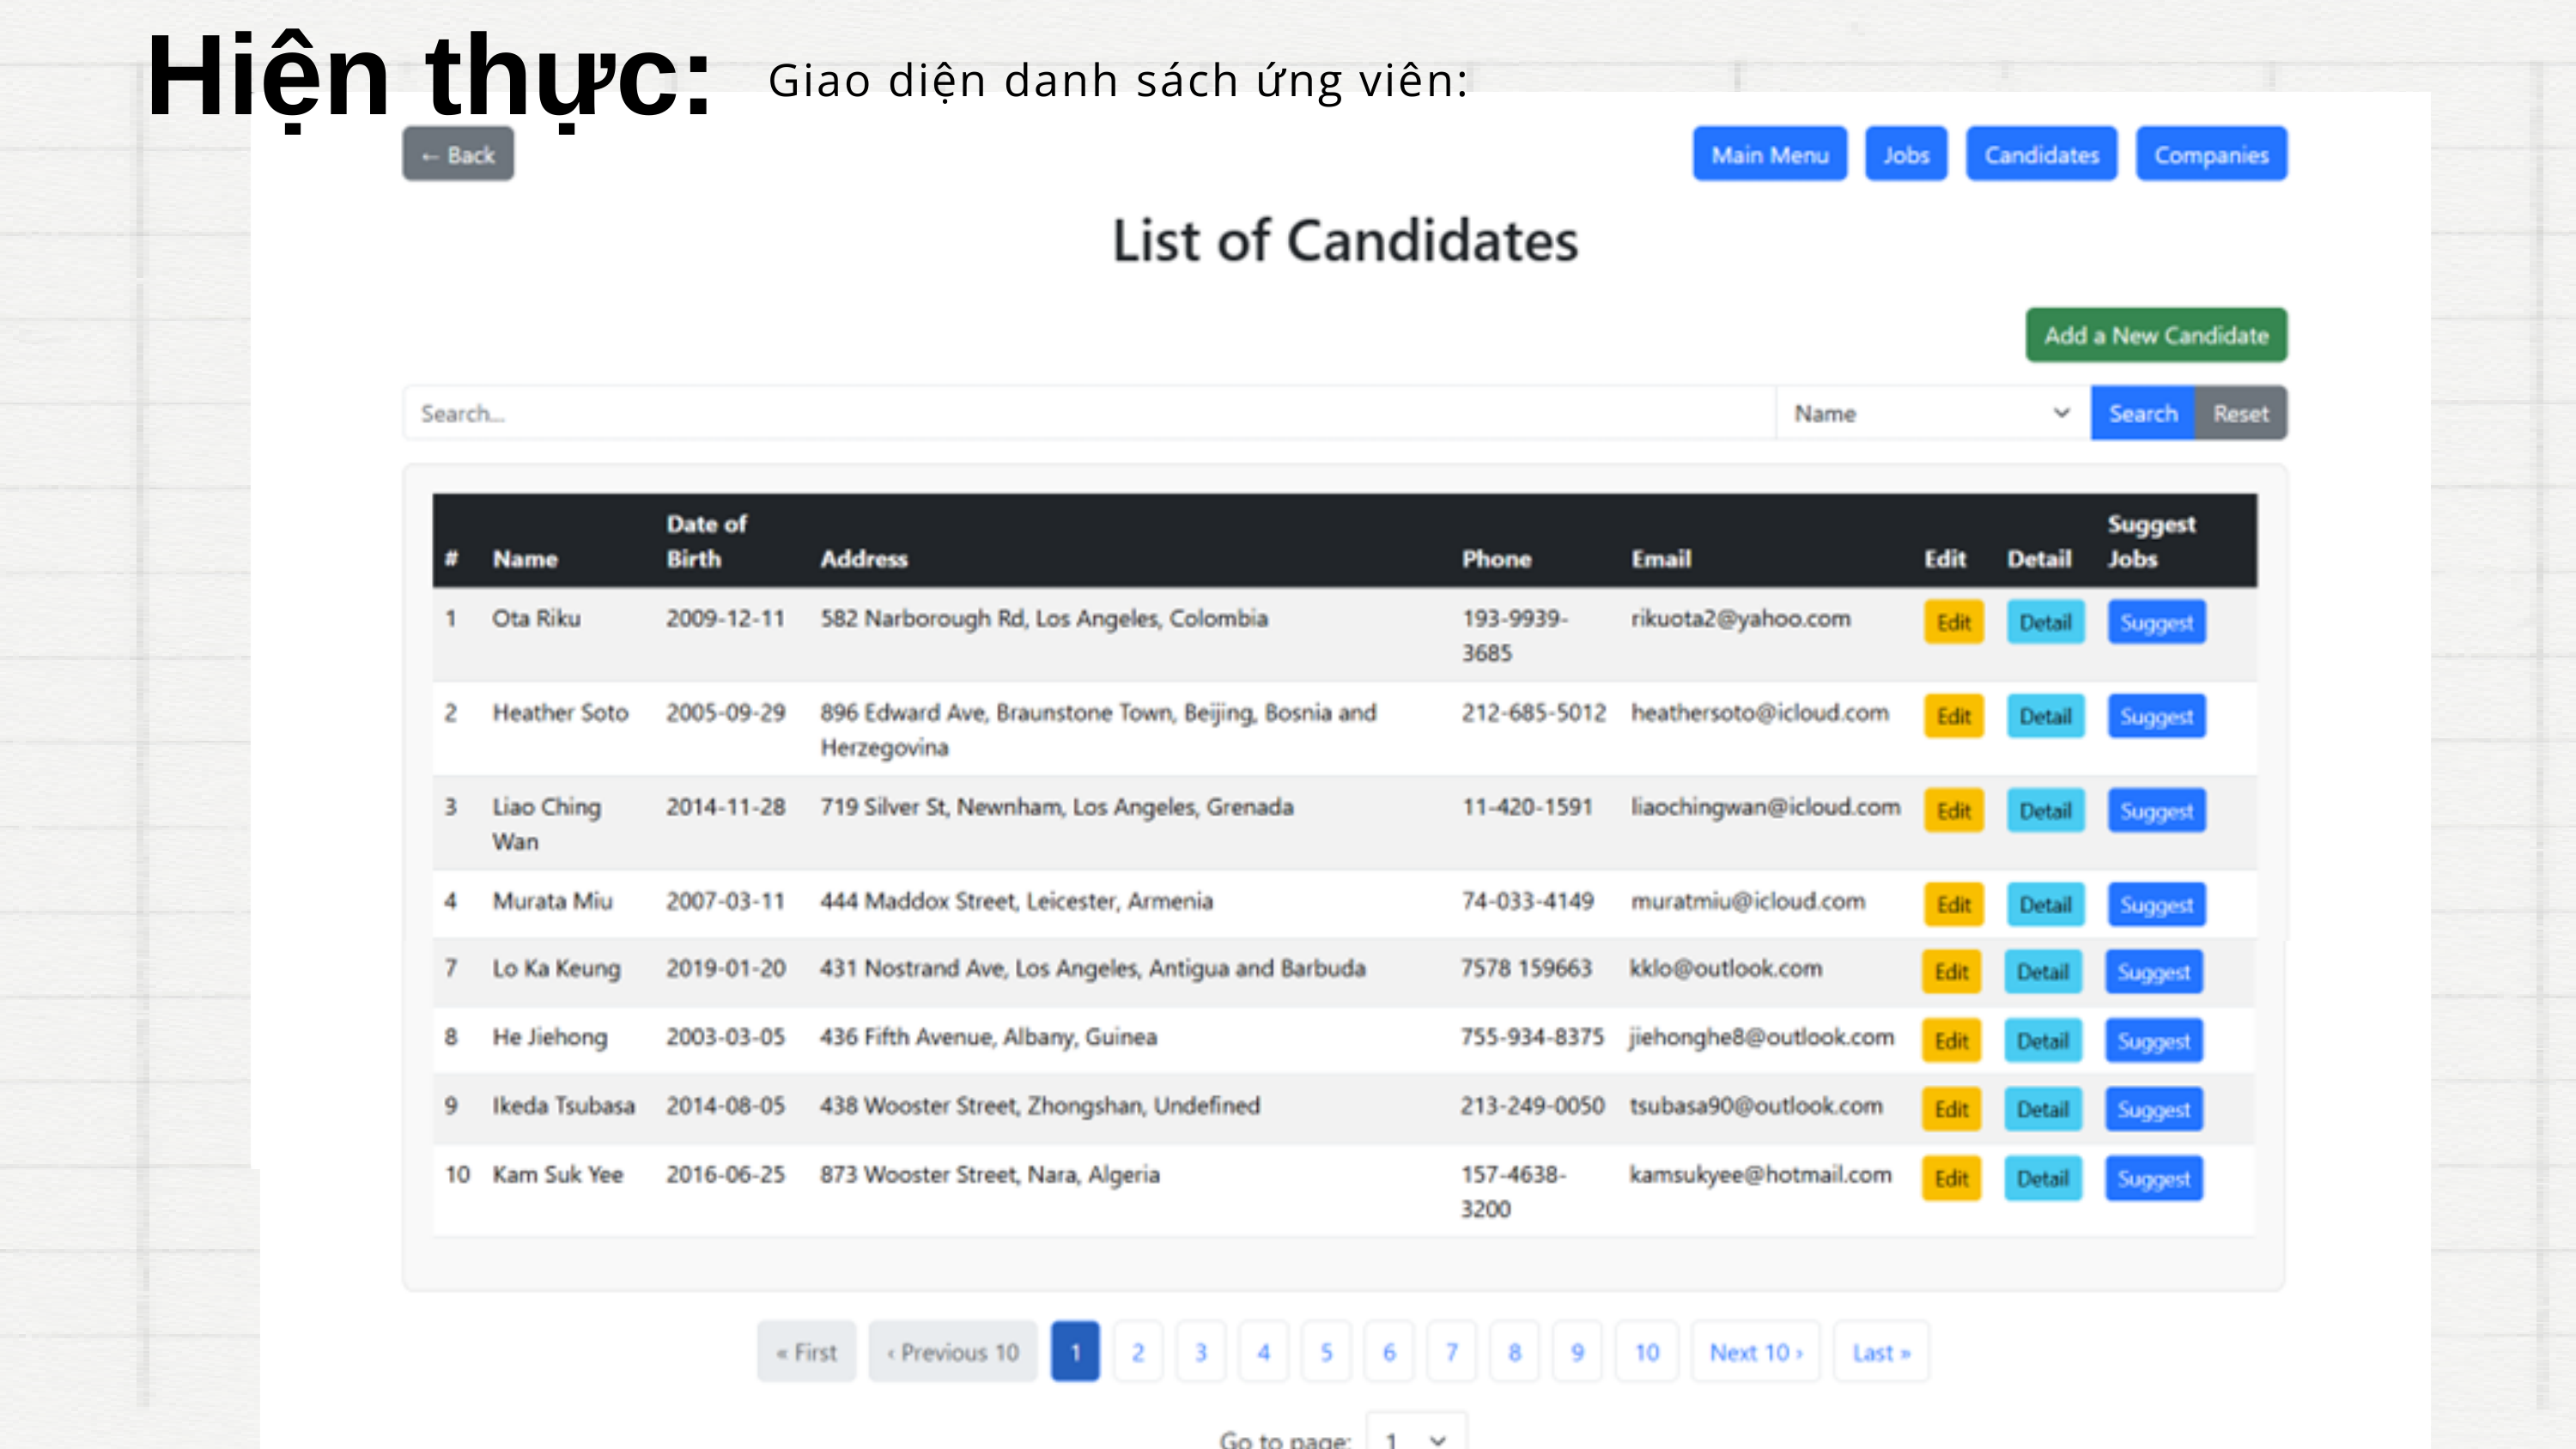

Hiện thực:
Giao diện danh sách ứng viên: